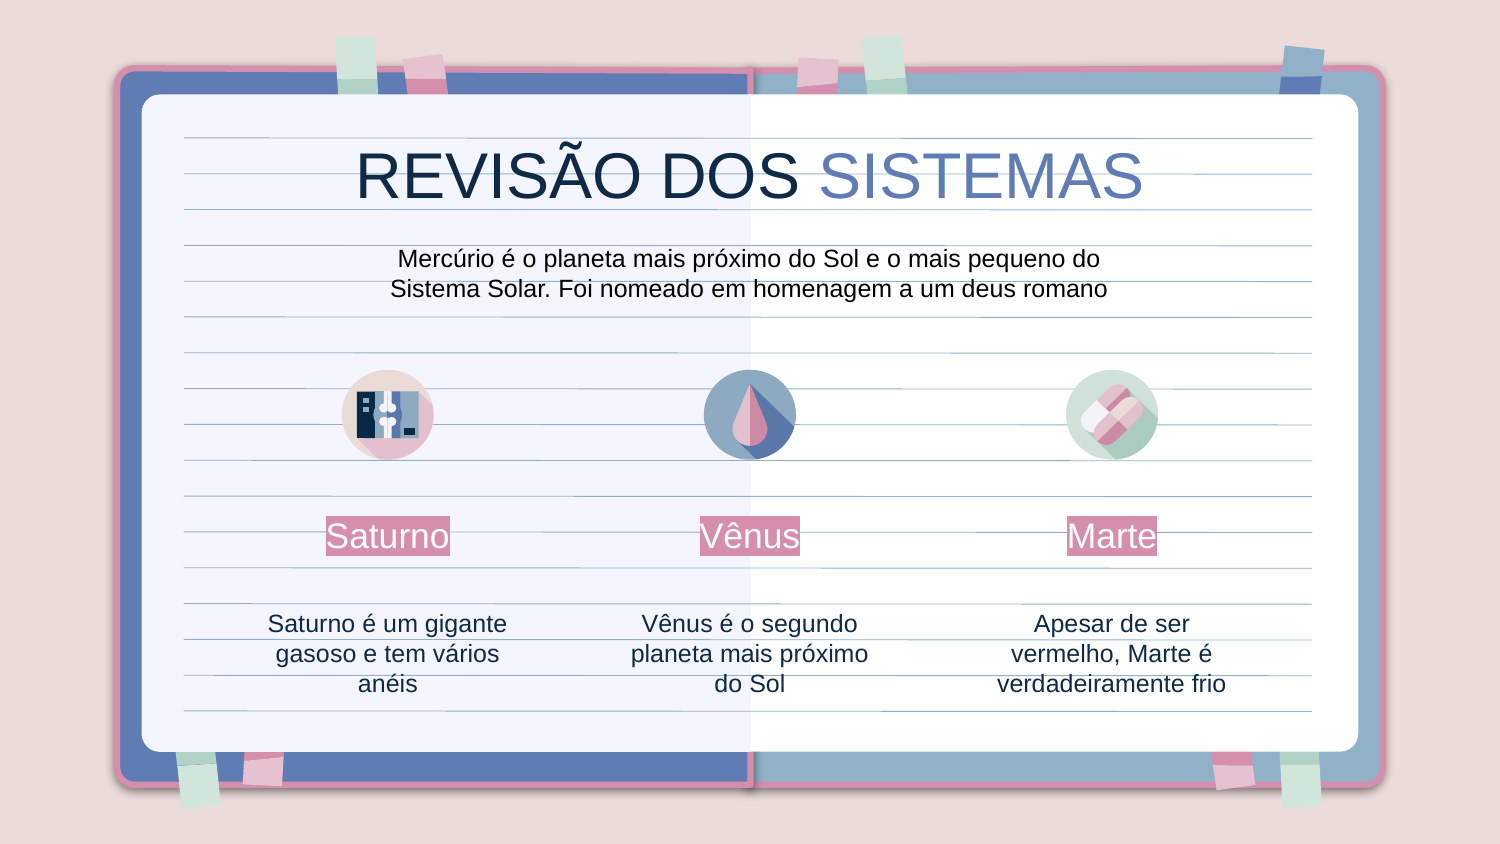

REVISÃO DOS SISTEMAS
Mercúrio é o planeta mais próximo do Sol e o mais pequeno do Sistema Solar. Foi nomeado em homenagem a um deus romano

# Saturno
Vênus
Marte
Saturno é um gigante gasoso e tem vários anéis
Vênus é o segundo planeta mais próximo do Sol

Apesar de ser vermelho, Marte é verdadeiramente frio